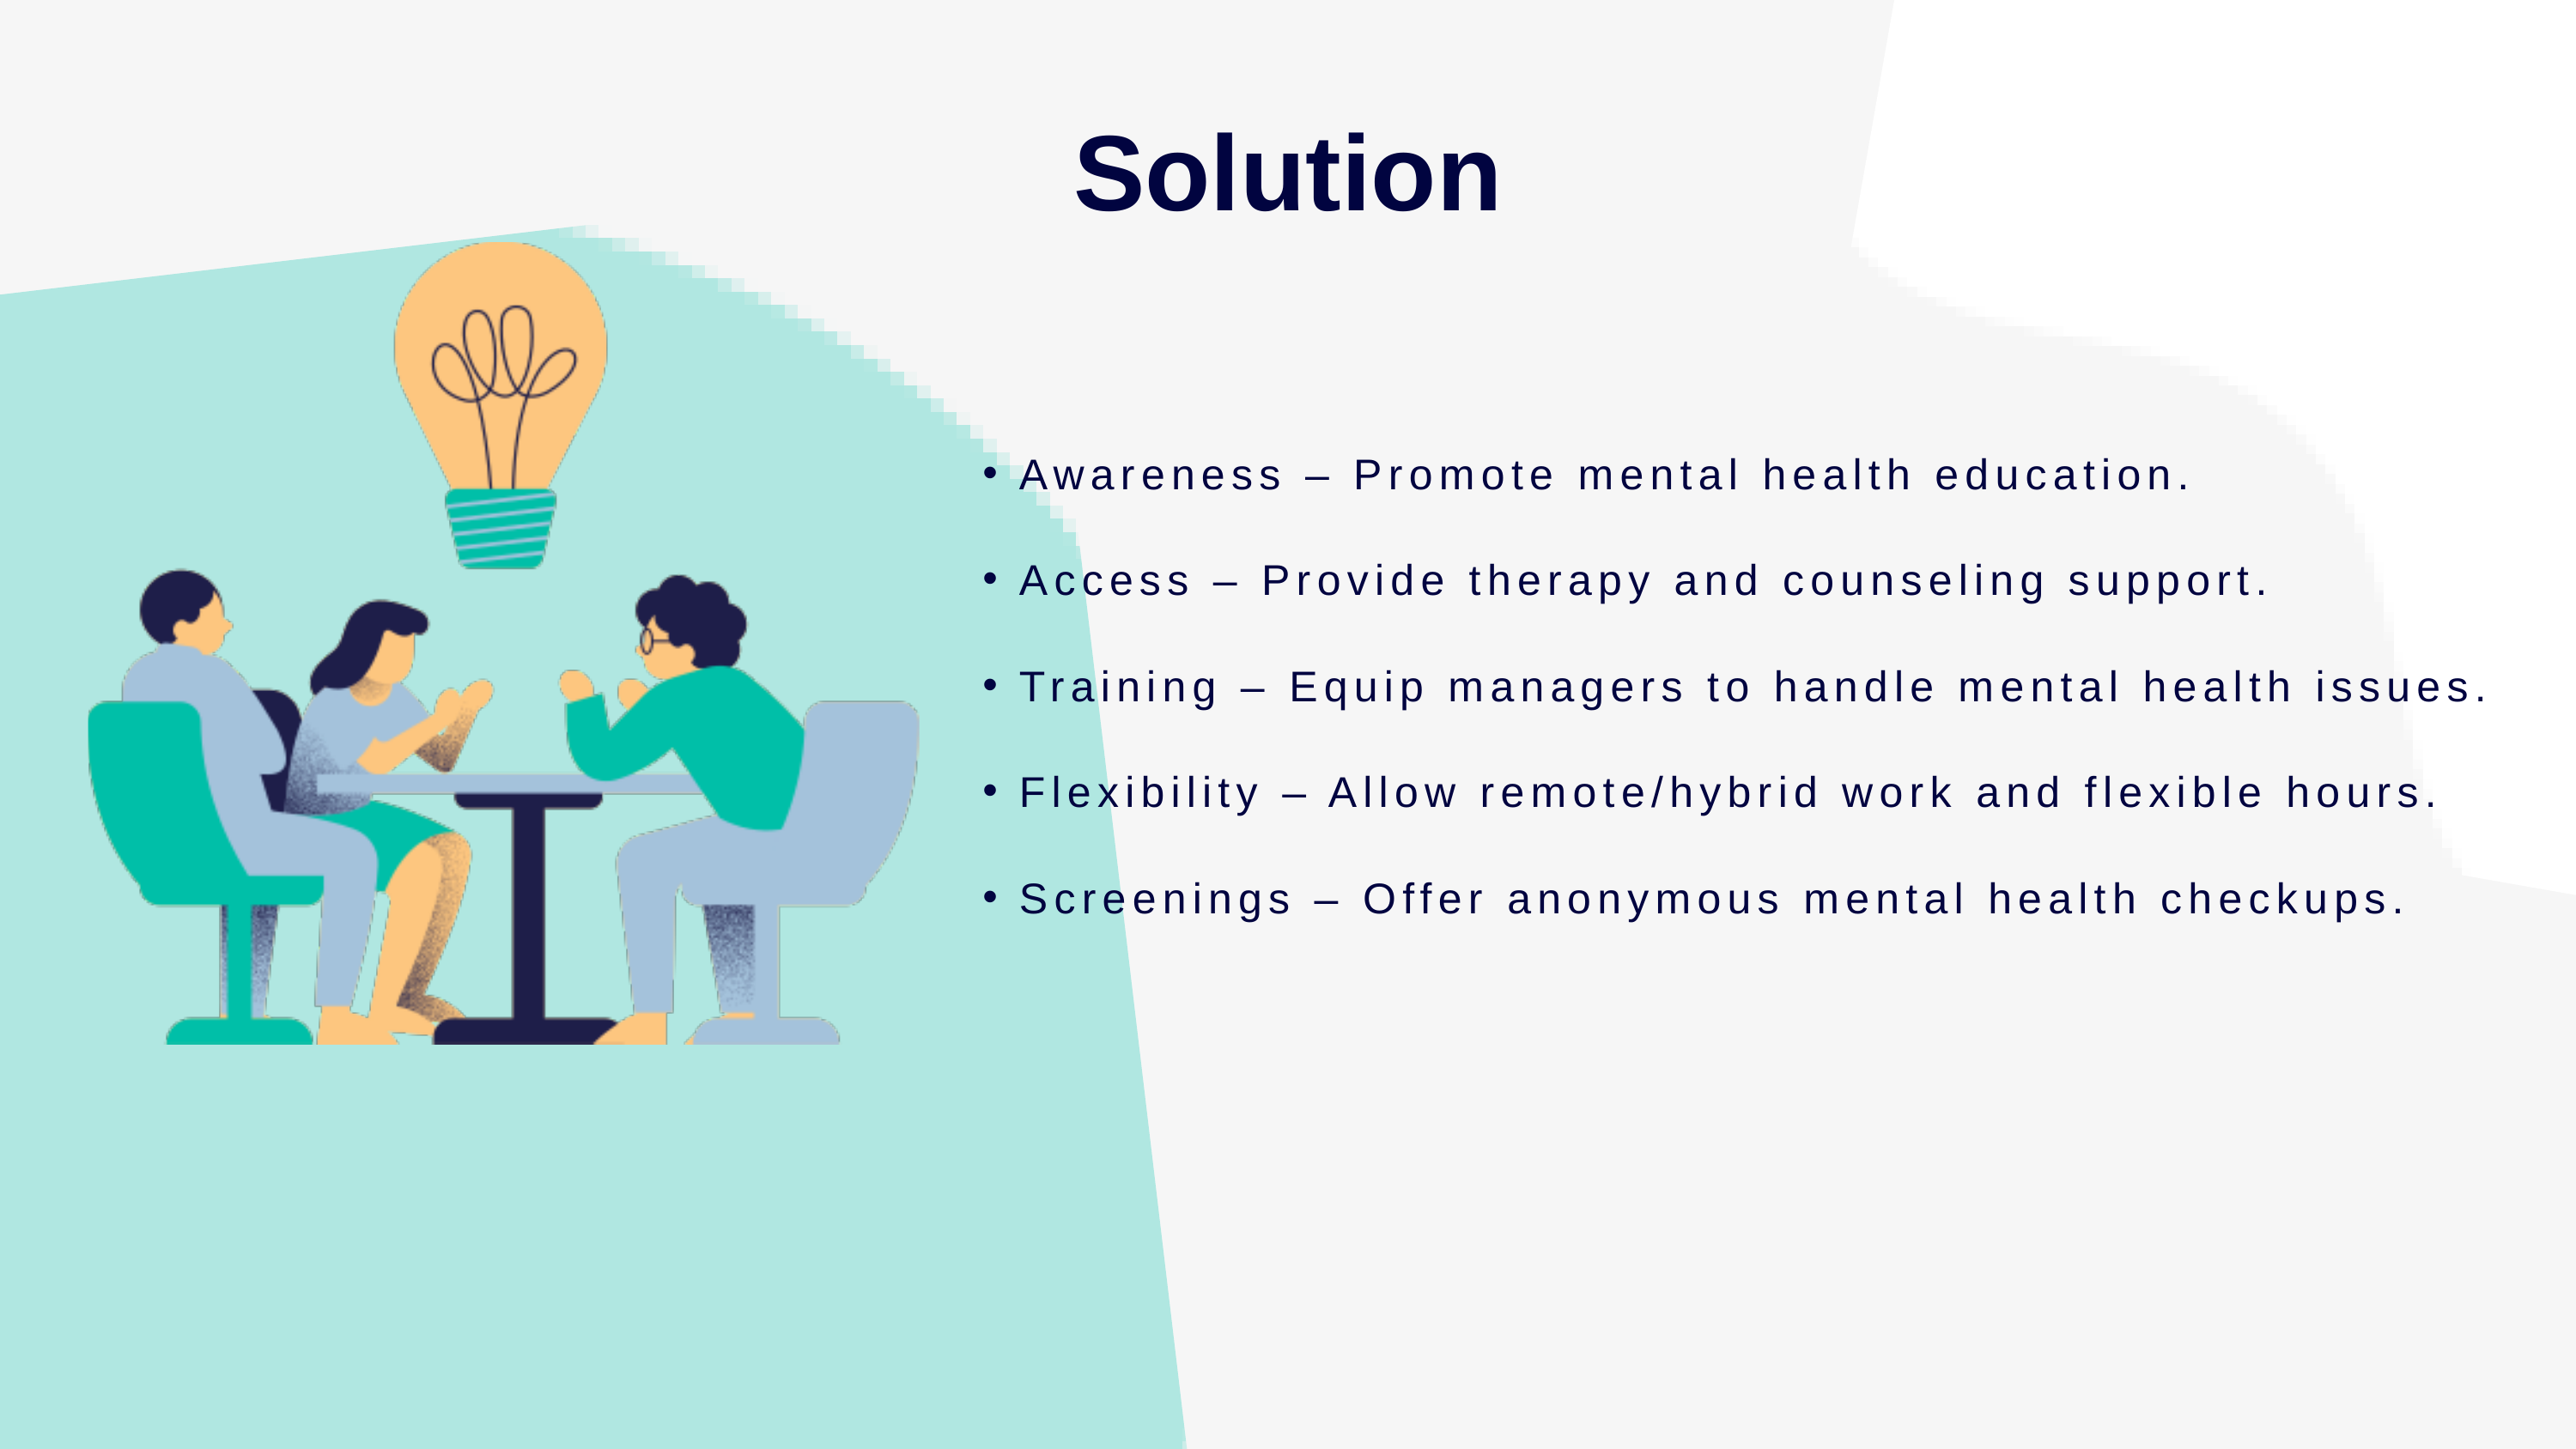

Solution

Awareness – Promote mental health education.
Access – Provide therapy and counseling support.
Training – Equip managers to handle mental health issues.
Flexibility – Allow remote/hybrid work and flexible hours.
Screenings – Offer anonymous mental health checkups.